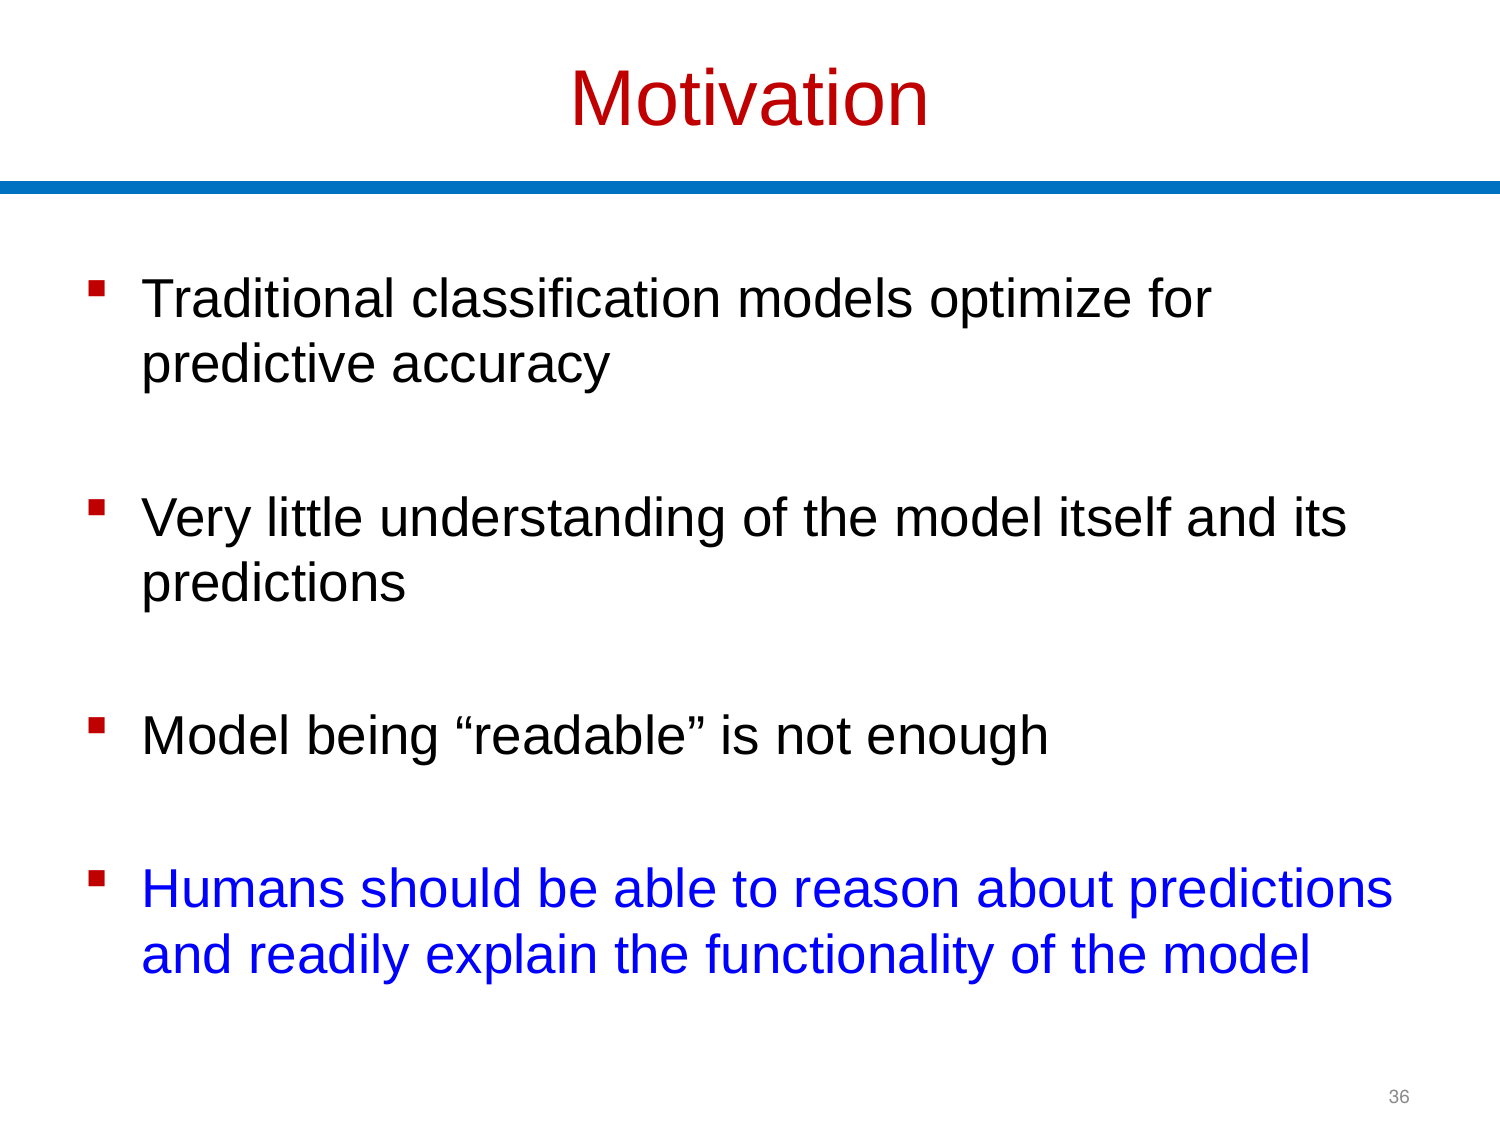

# Motivation
Traditional classification models optimize for predictive accuracy

Very little understanding of the model itself and its predictions

Model being “readable” is not enough

Humans should be able to reason about predictions and readily explain the functionality of the model
36